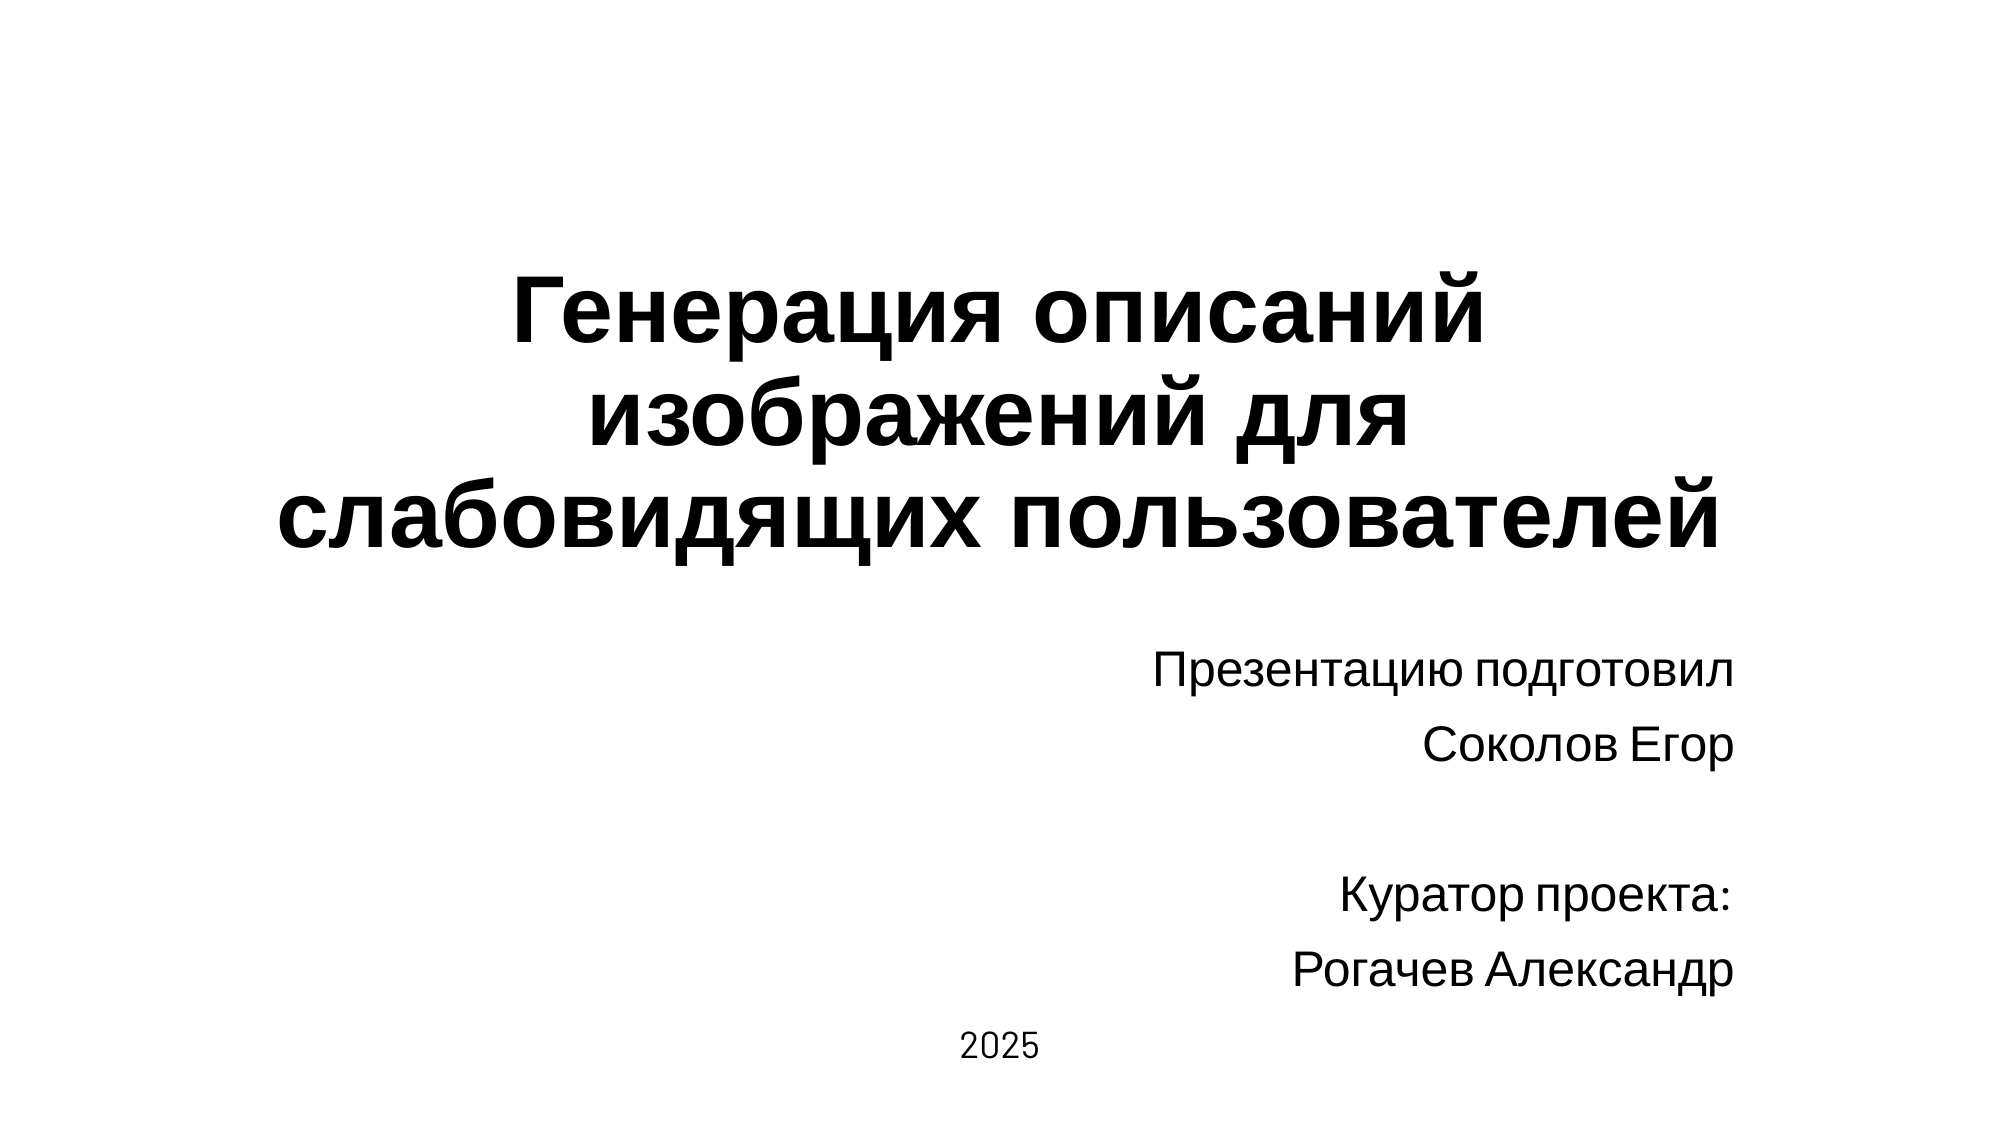

# Генерация описаний изображений для слабовидящих пользователей
Презентацию подготовил
Соколов Егор

Куратор проекта:
Рогачев Александр

2025